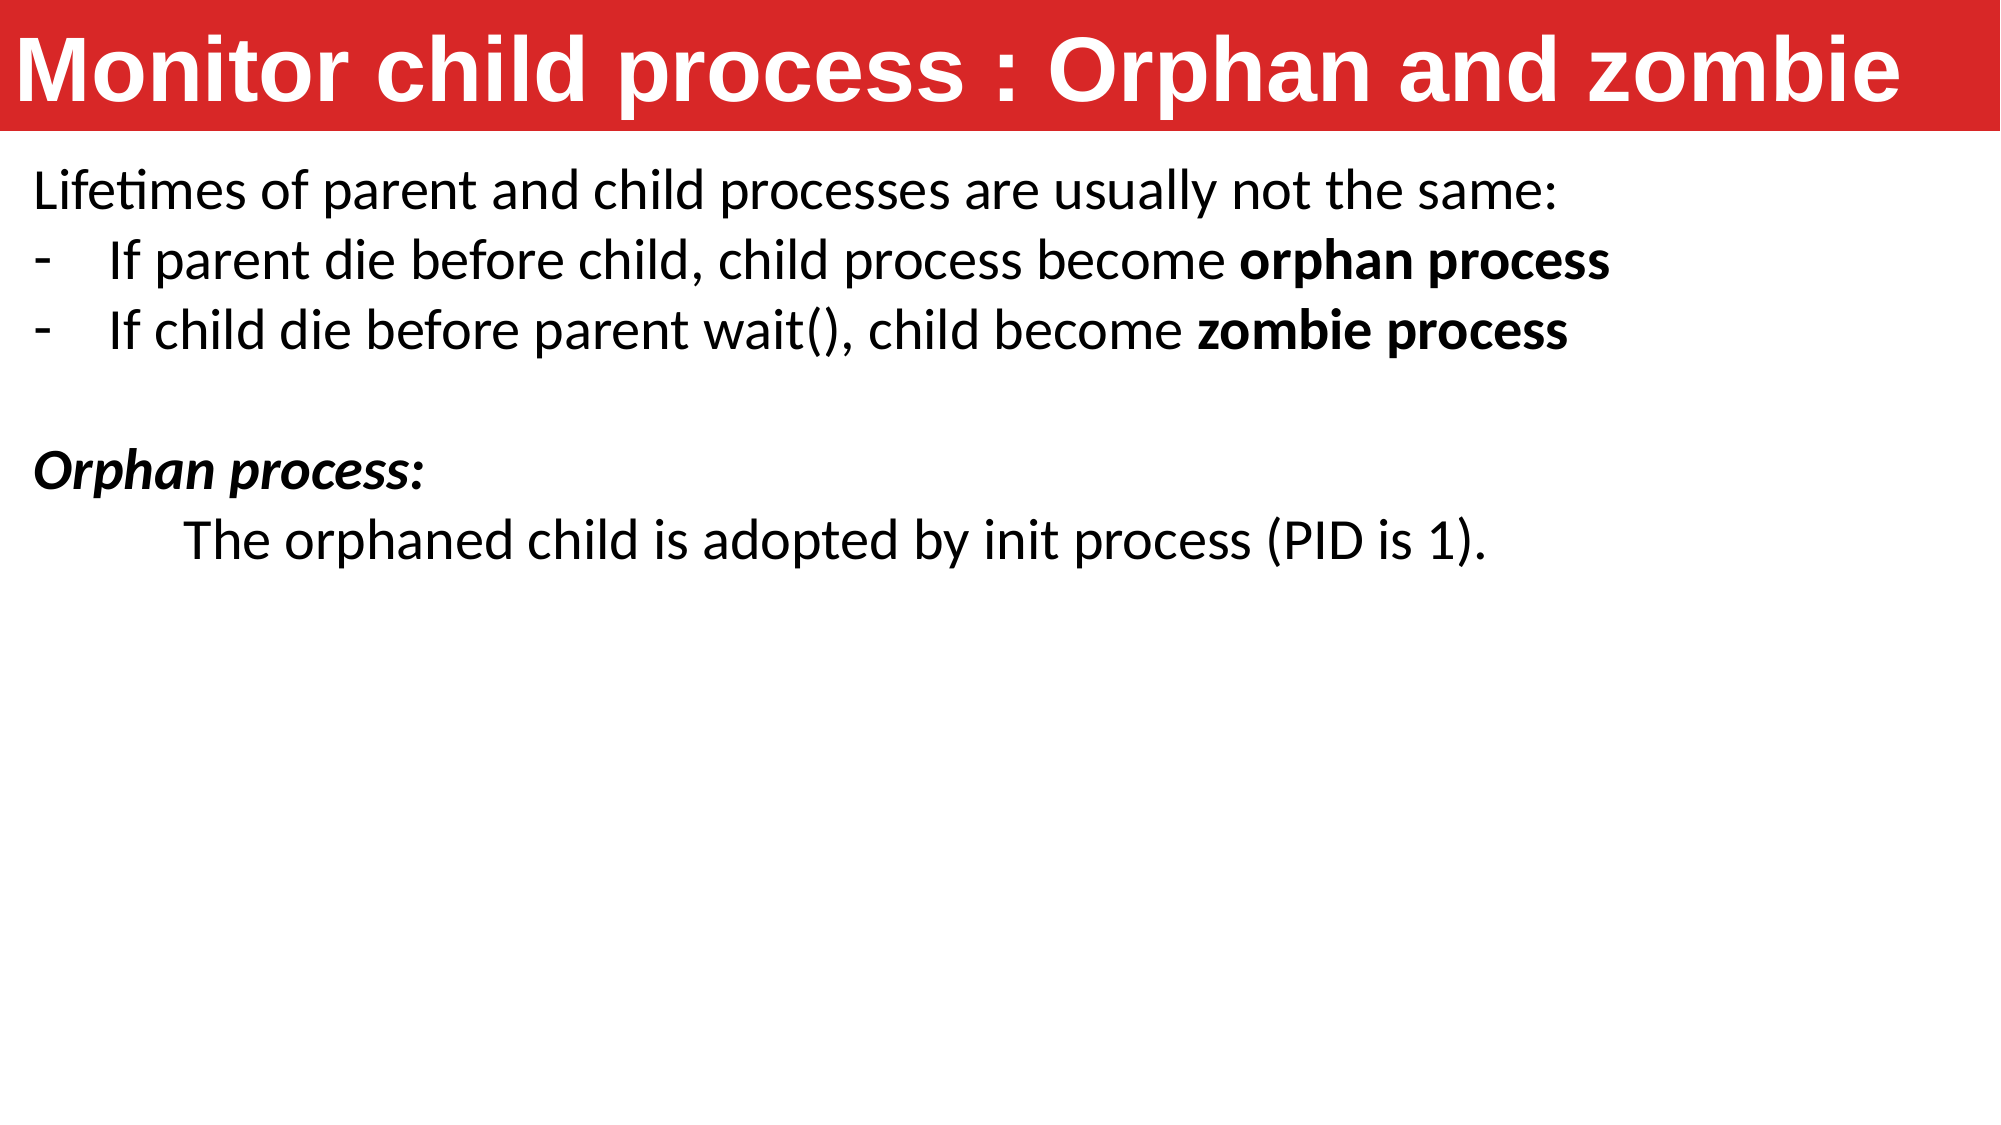

Monitor child process : Orphan and zombie
Lifetimes of parent and child processes are usually not the same:
If parent die before child, child process become orphan process
If child die before parent wait(), child become zombie process

Orphan process:
	The orphaned child is adopted by init process (PID is 1).